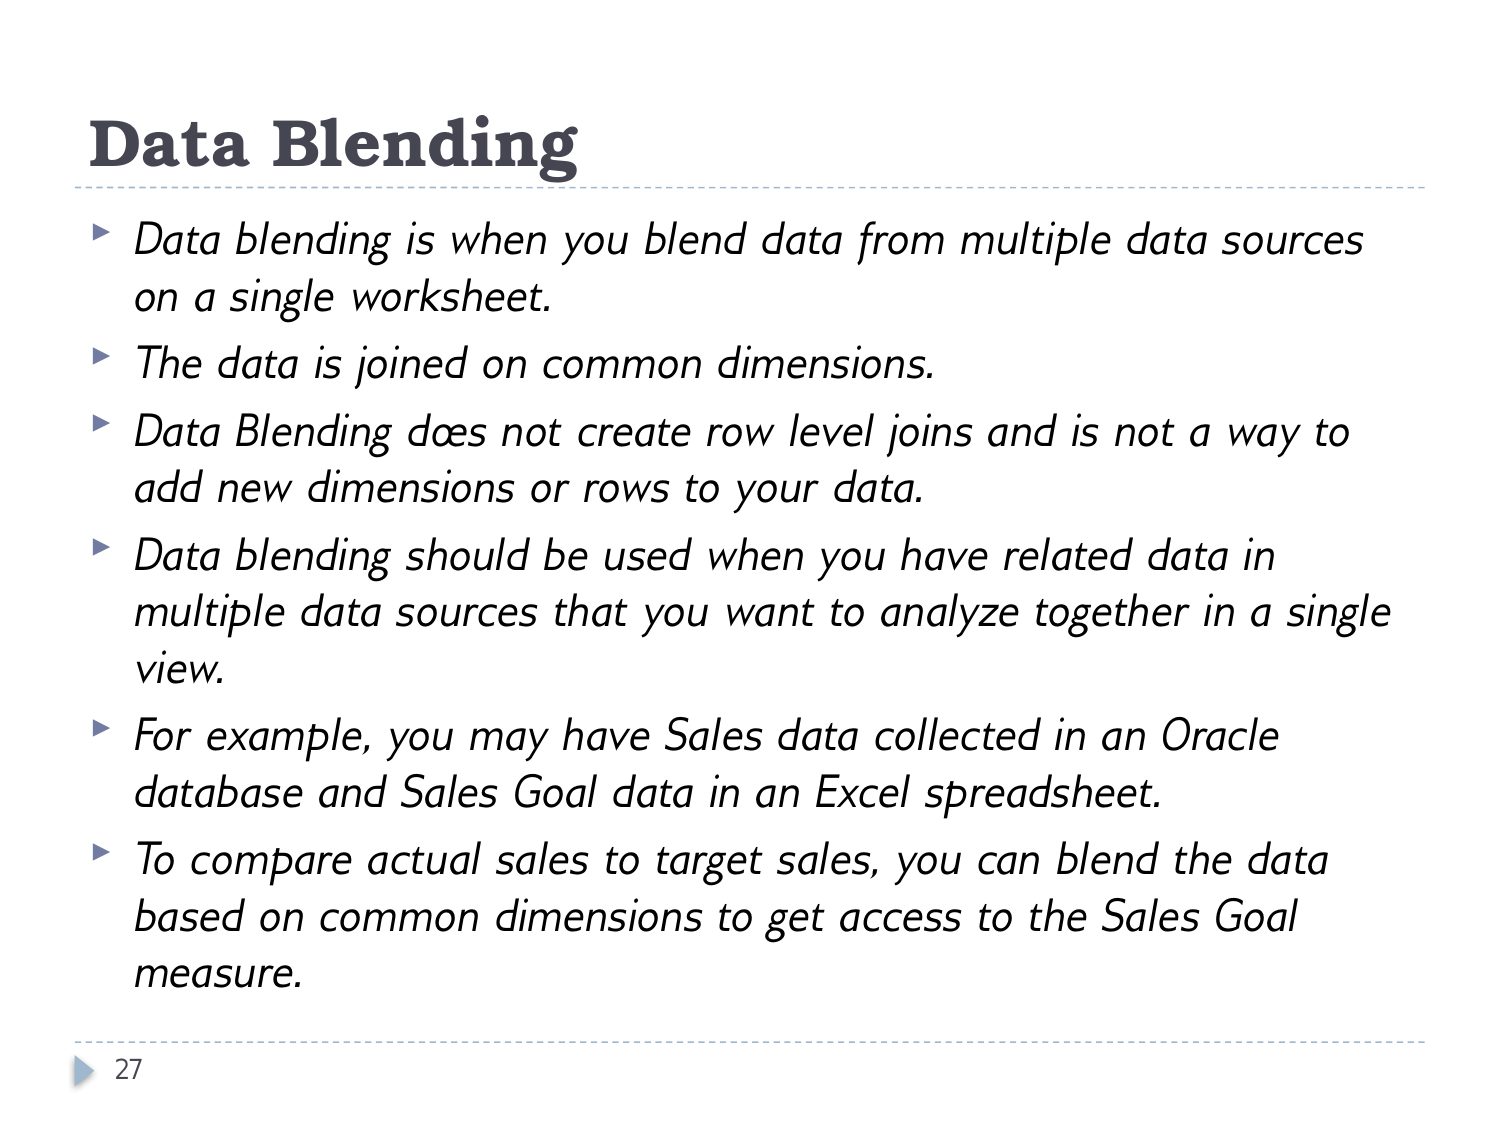

# Data Blending
Data blending is when you blend data from multiple data sources on a single worksheet.
The data is joined on common dimensions.
Data Blending does not create row level joins and is not a way to add new dimensions or rows to your data.
Data blending should be used when you have related data in multiple data sources that you want to analyze together in a single view.
For example, you may have Sales data collected in an Oracle database and Sales Goal data in an Excel spreadsheet.
To compare actual sales to target sales, you can blend the data based on common dimensions to get access to the Sales Goal measure.
27